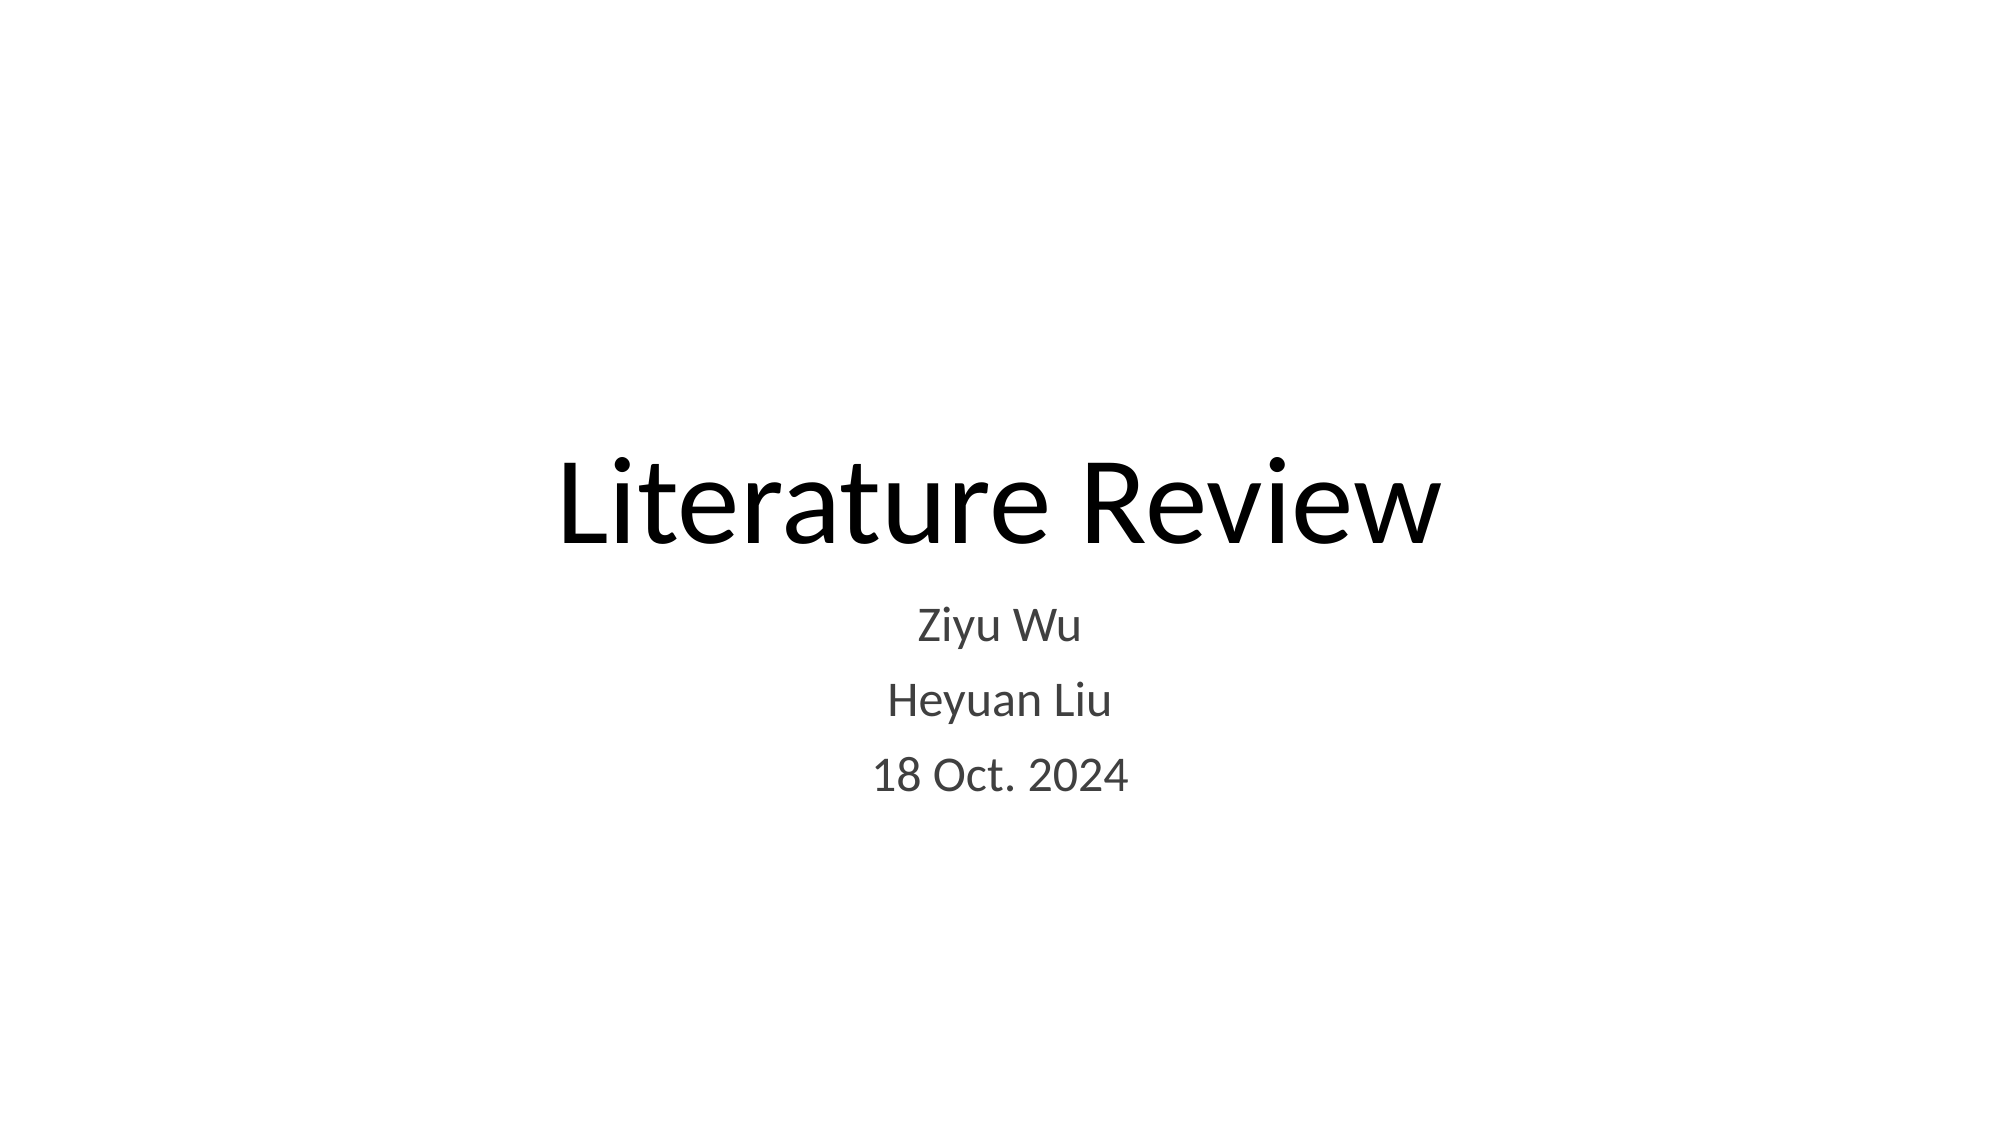

# Literature Review
Ziyu Wu
Heyuan Liu
18 Oct. 2024